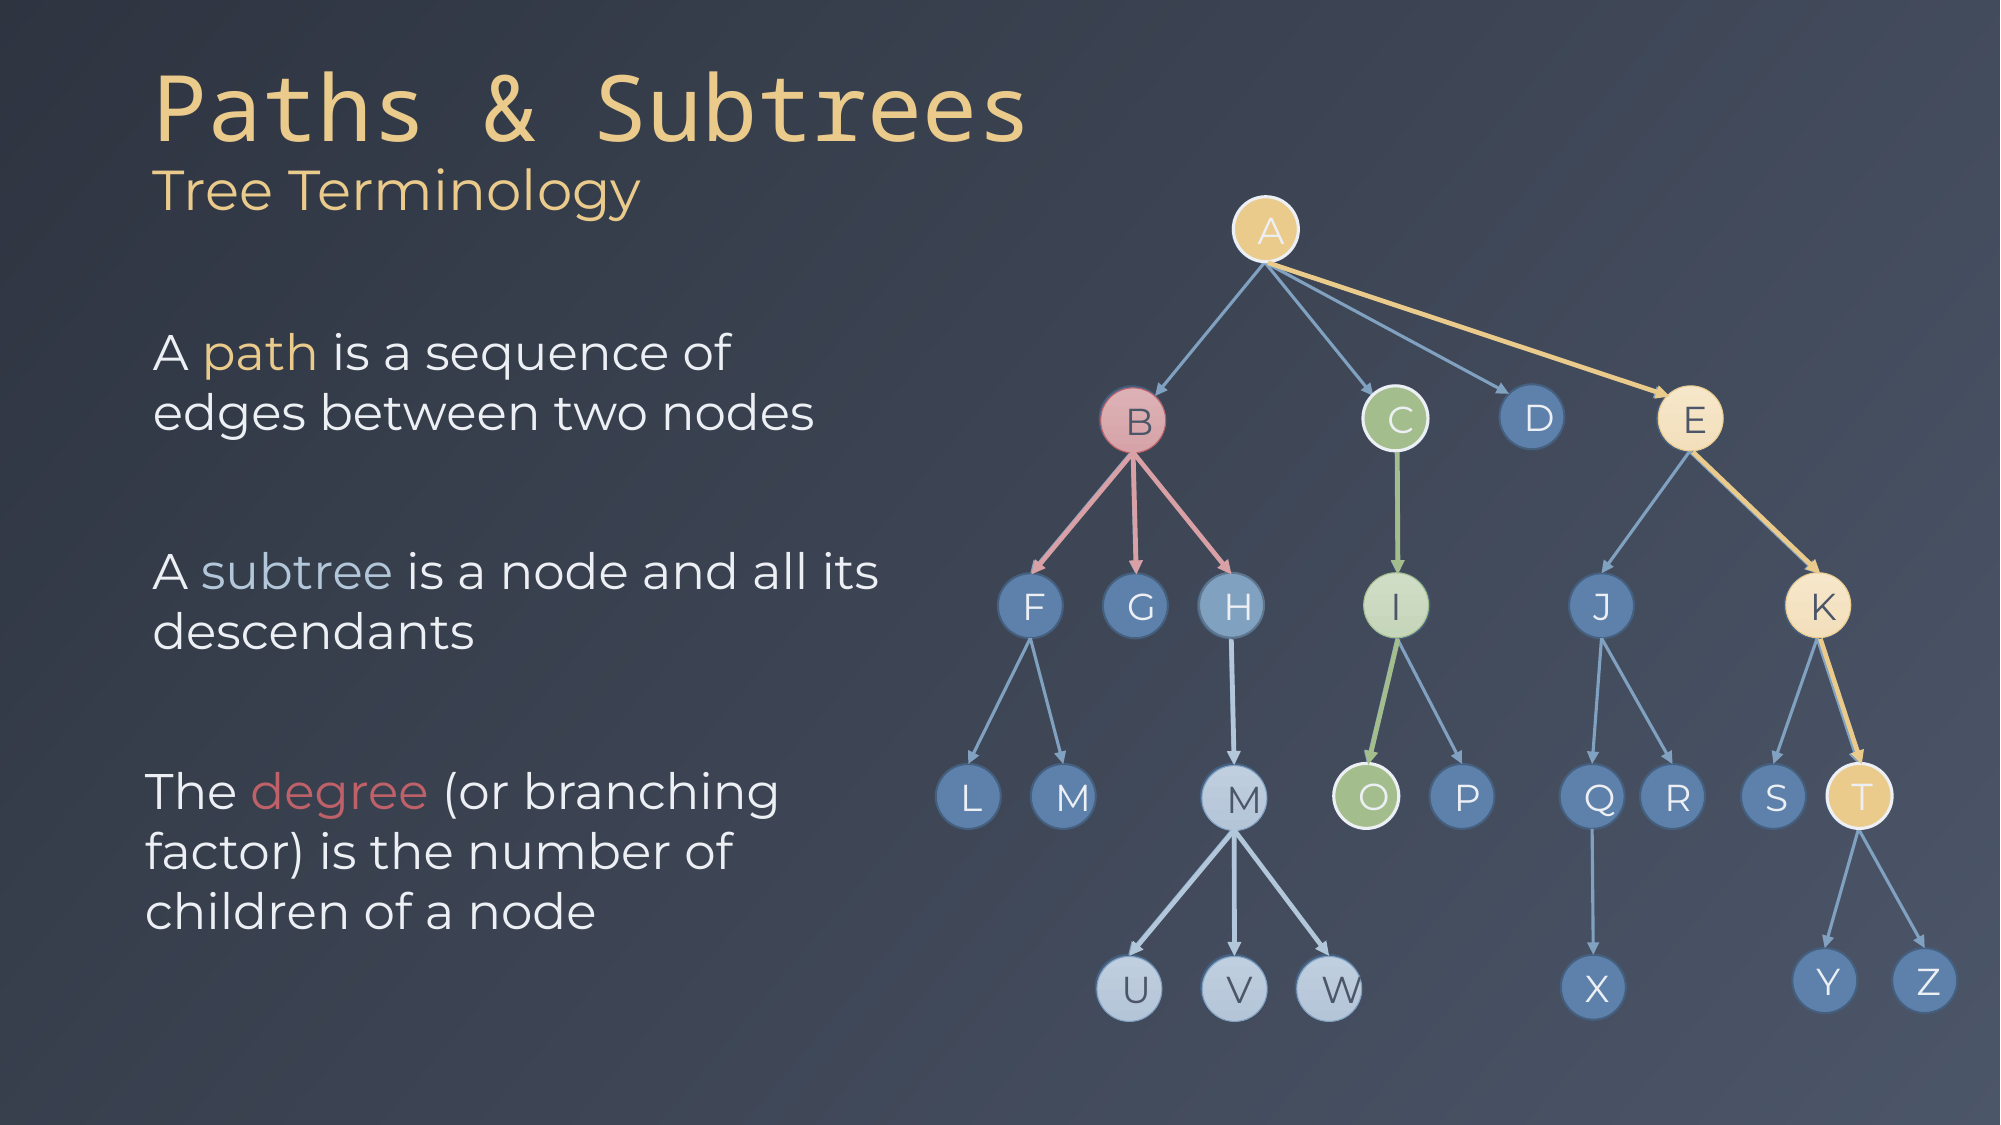

# Paths & Subtrees Tree Terminology
A
A
A path is a sequence of edges between two nodes
D
C
E
B
C
E
B
A subtree is a node and all its descendants
H
I
K
F
G
H
I
J
K
The degree (or branching factor) is the number of children of a node
O
T
L
M
M
O
P
Q
R
S
T
M
Y
Z
U
V
W
X
U
V
W